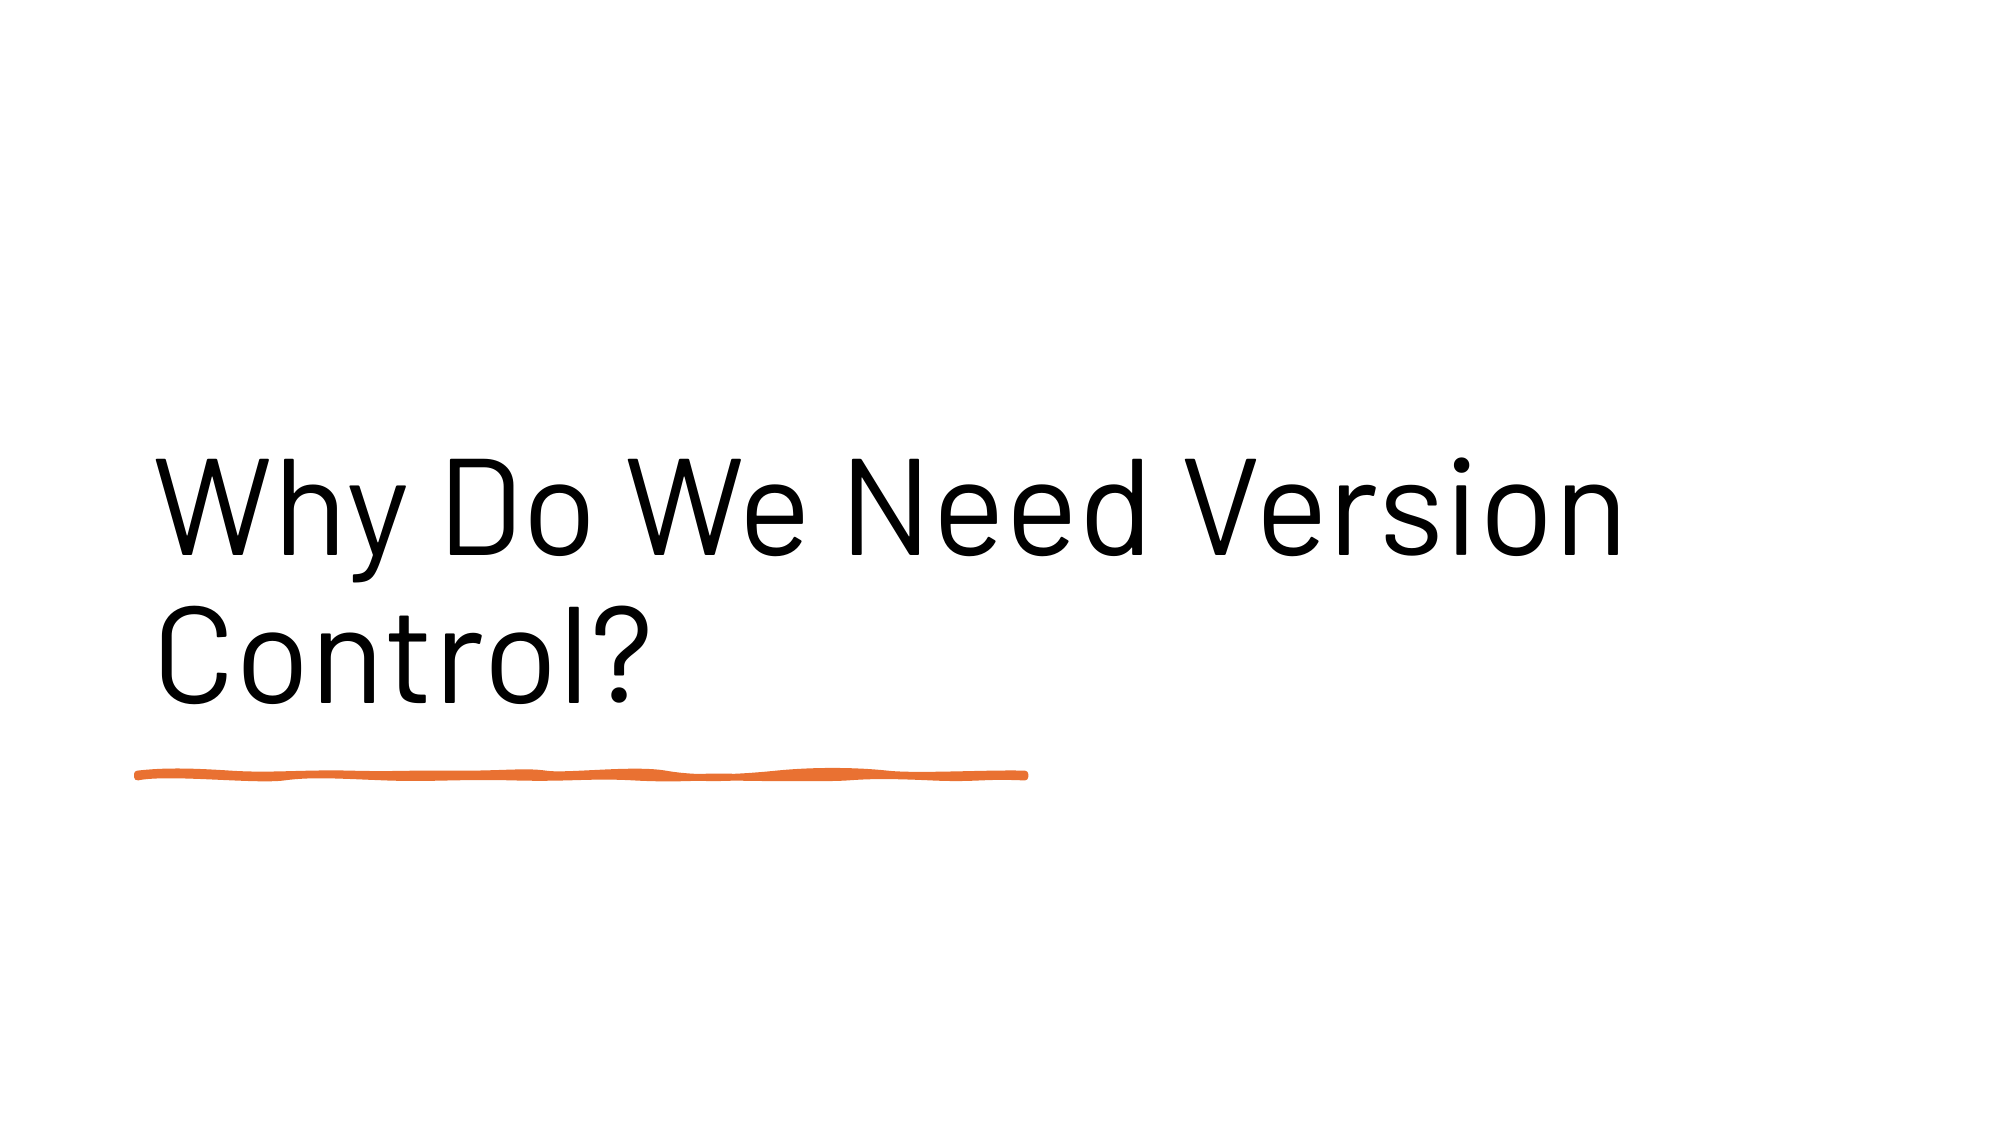

# Why Do We Need Version Control?